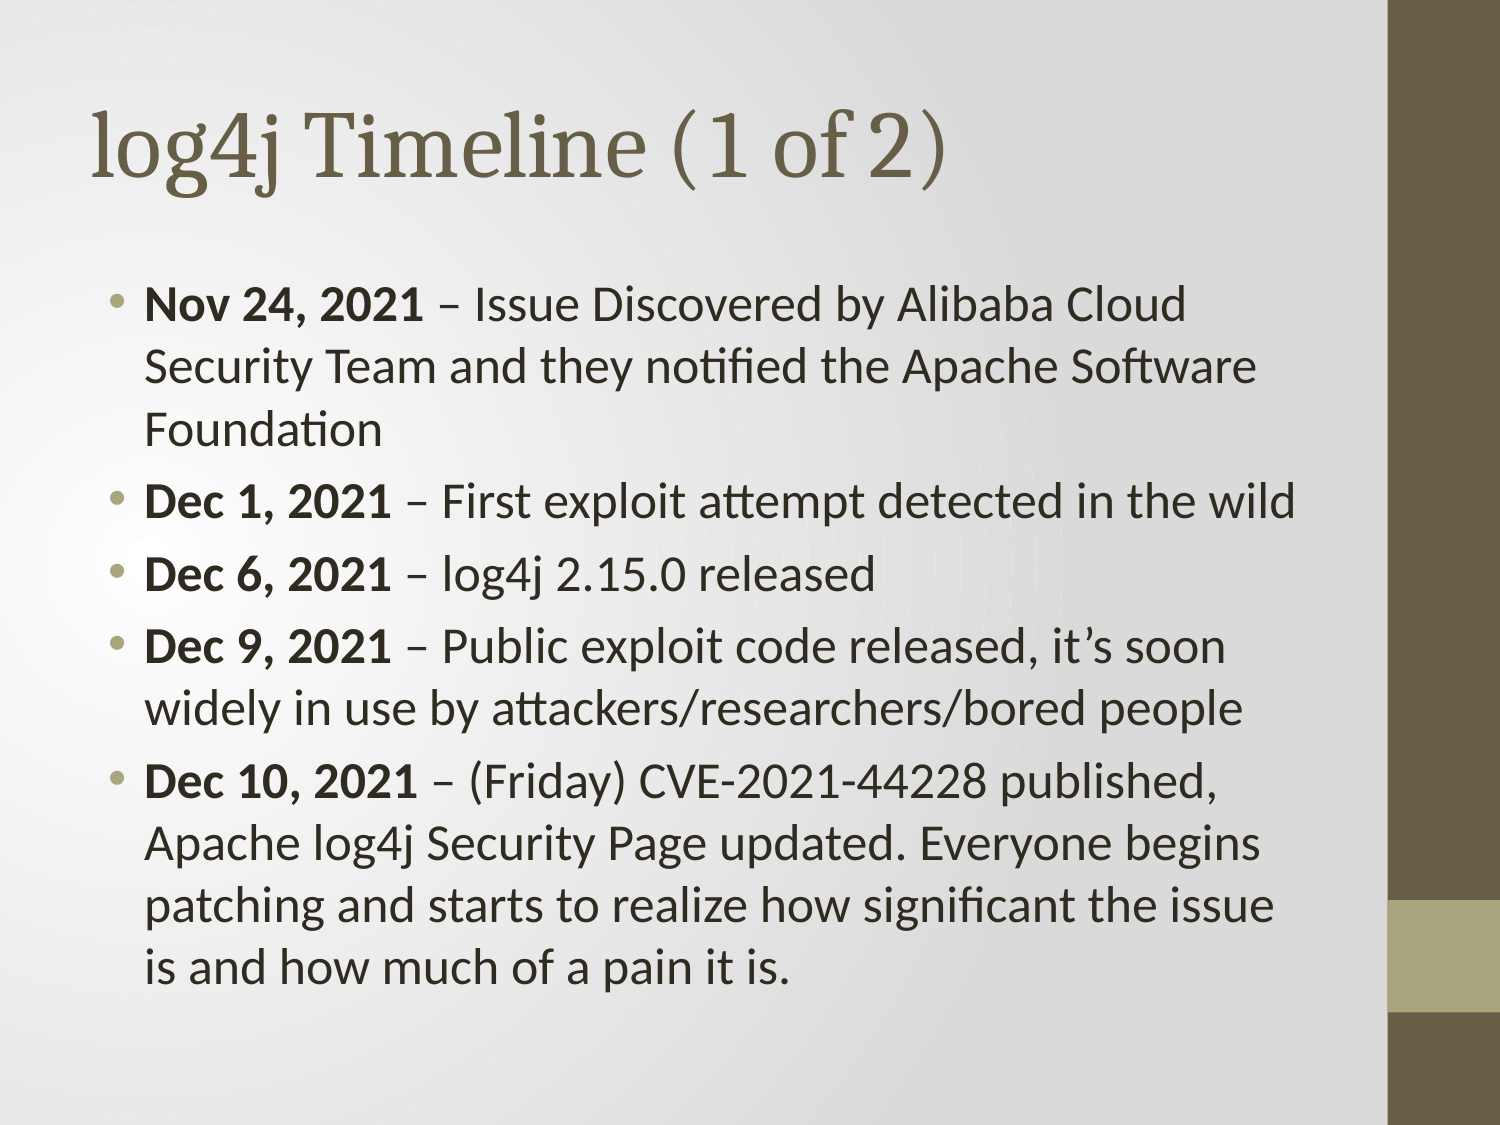

# log4j Timeline (1 of 2)
Nov 24, 2021 – Issue Discovered by Alibaba Cloud Security Team and they notified the Apache Software Foundation
Dec 1, 2021 – First exploit attempt detected in the wild
Dec 6, 2021 – log4j 2.15.0 released
Dec 9, 2021 – Public exploit code released, it’s soon widely in use by attackers/researchers/bored people
Dec 10, 2021 – (Friday) CVE-2021-44228 published, Apache log4j Security Page updated. Everyone begins patching and starts to realize how significant the issue is and how much of a pain it is.